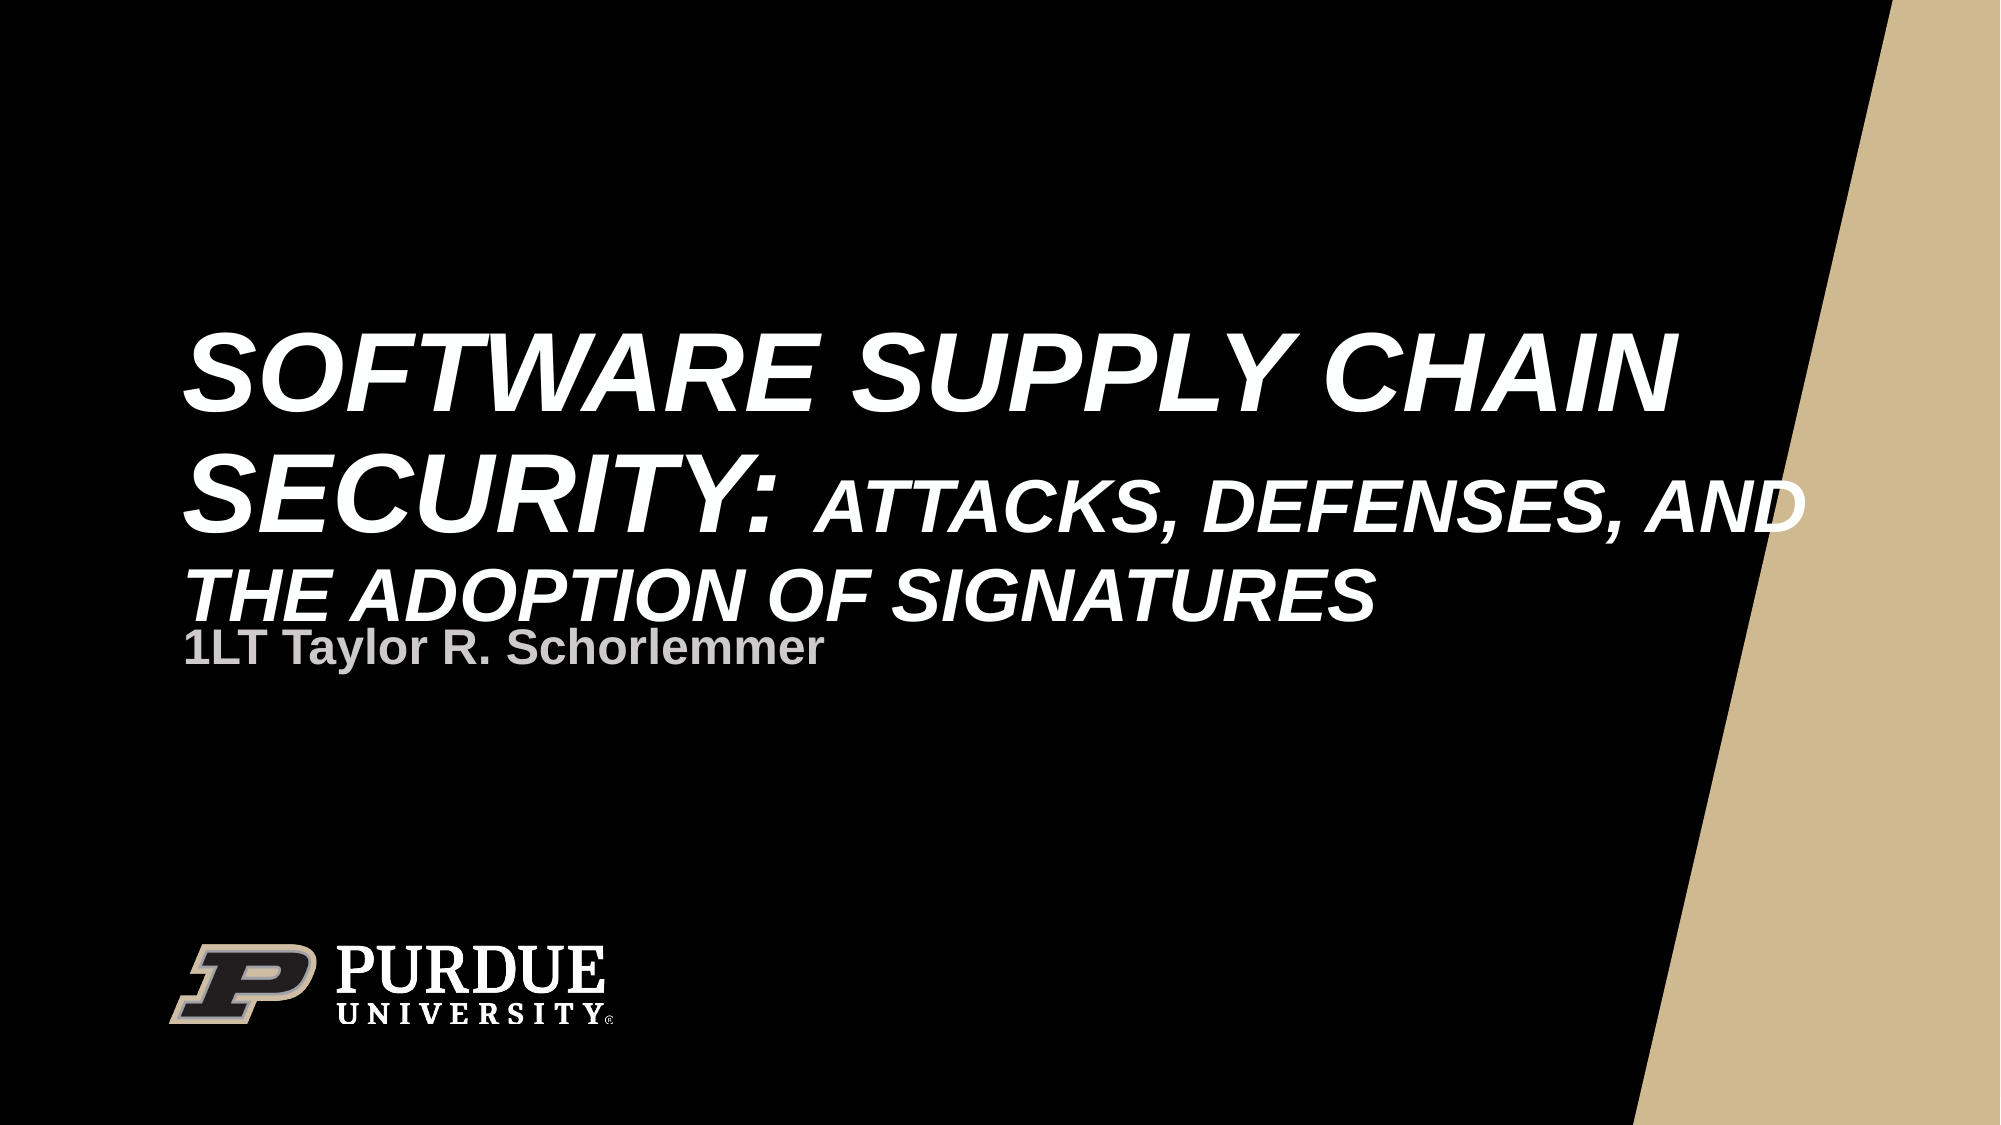

# SOFTWARE SUPPLY CHAIN SECURITY: ATTACKS, DEFENSES, AND THE ADOPTION OF SIGNATURES
1LT Taylor R. Schorlemmer